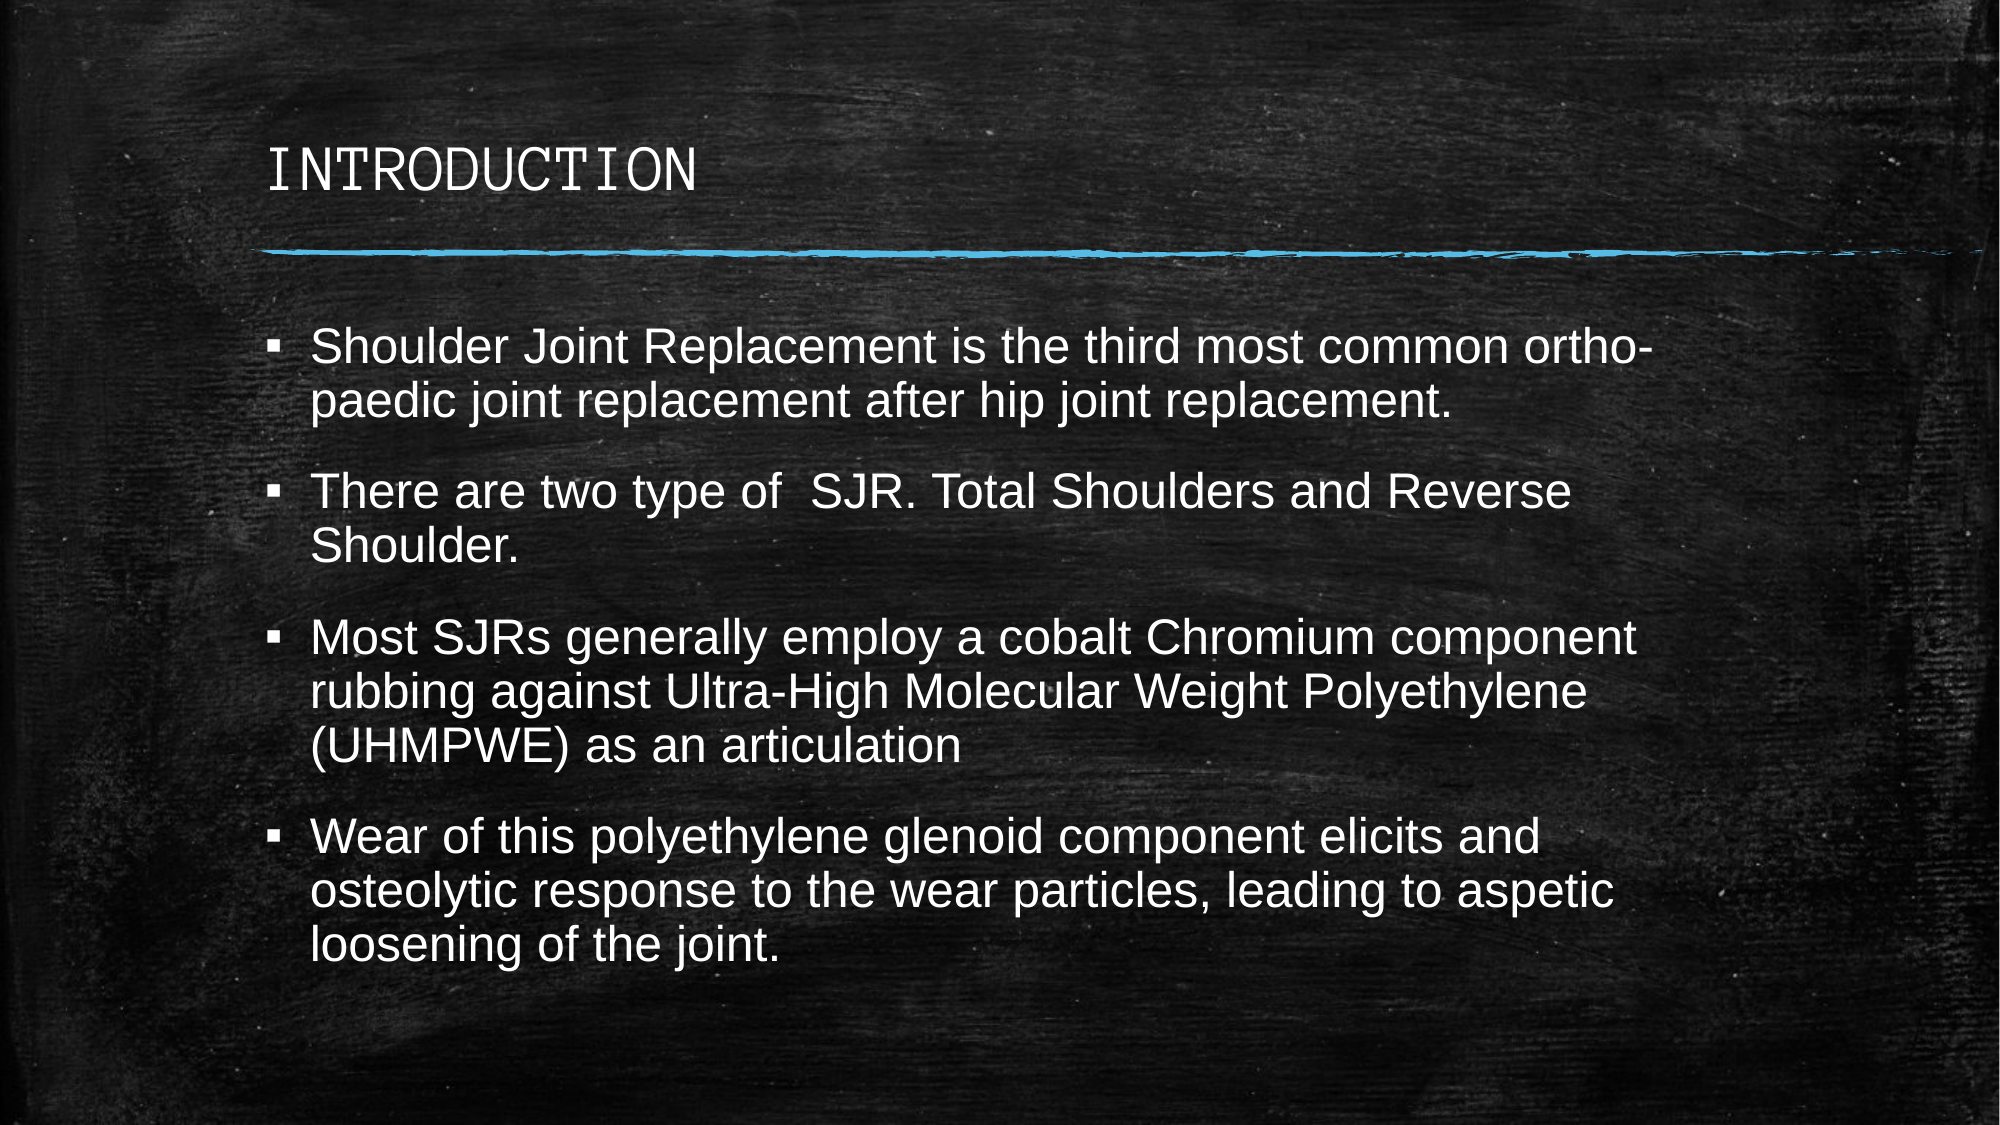

# INTRODUCTION
Shoulder Joint Replacement is the third most common ortho-paedic joint replacement after hip joint replacement.
There are two type of  SJR. Total Shoulders and Reverse Shoulder.
Most SJRs generally employ a cobalt Chromium component rubbing against Ultra-High Molecular Weight Polyethylene (UHMPWE) as an articulation
Wear of this polyethylene glenoid component elicits and osteolytic response to the wear particles, leading to aspetic loosening of the joint.